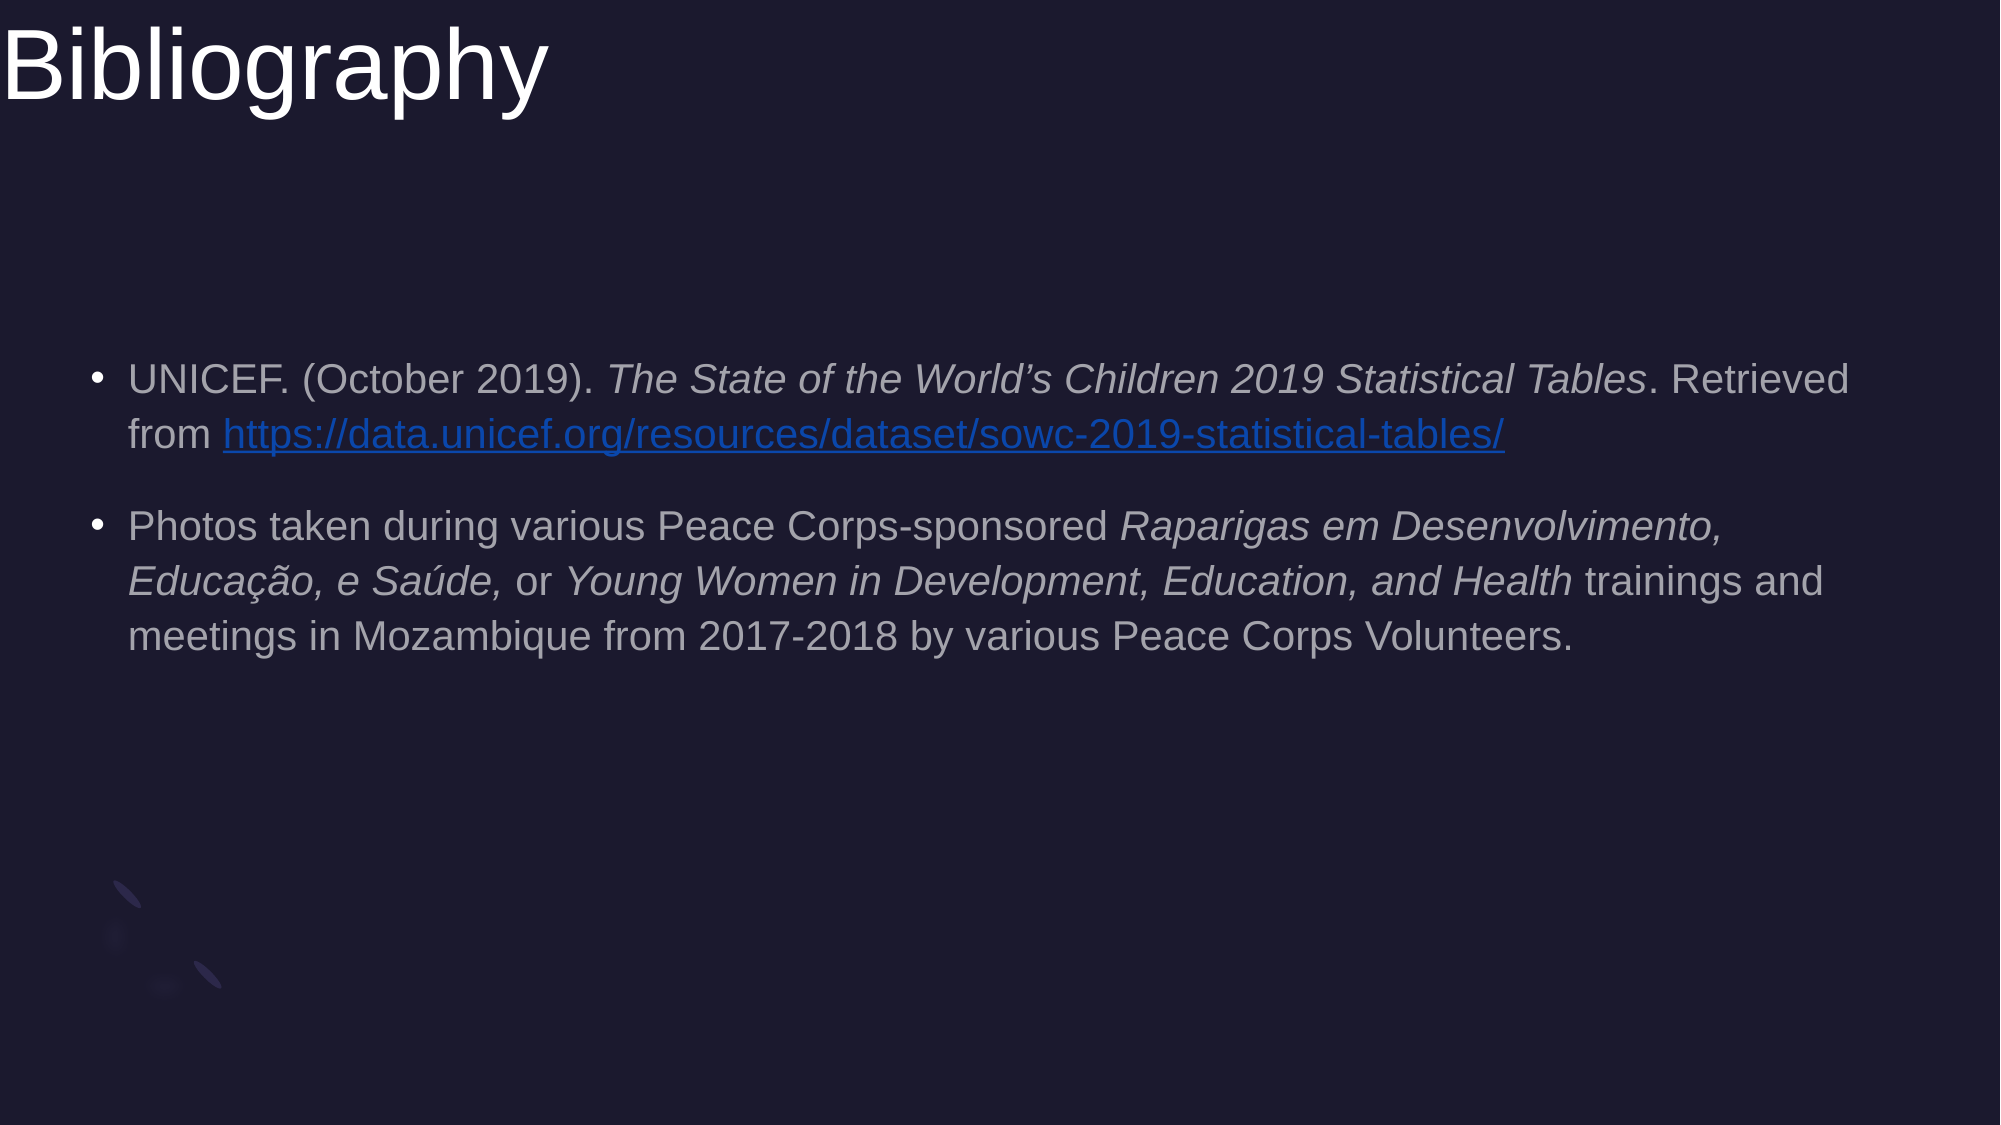

# Bibliography
UNICEF. (October 2019). The State of the World’s Children 2019 Statistical Tables. Retrieved from https://data.unicef.org/resources/dataset/sowc-2019-statistical-tables/
Photos taken during various Peace Corps-sponsored Raparigas em Desenvolvimento, Educação, e Saúde, or Young Women in Development, Education, and Health trainings and meetings in Mozambique from 2017-2018 by various Peace Corps Volunteers.